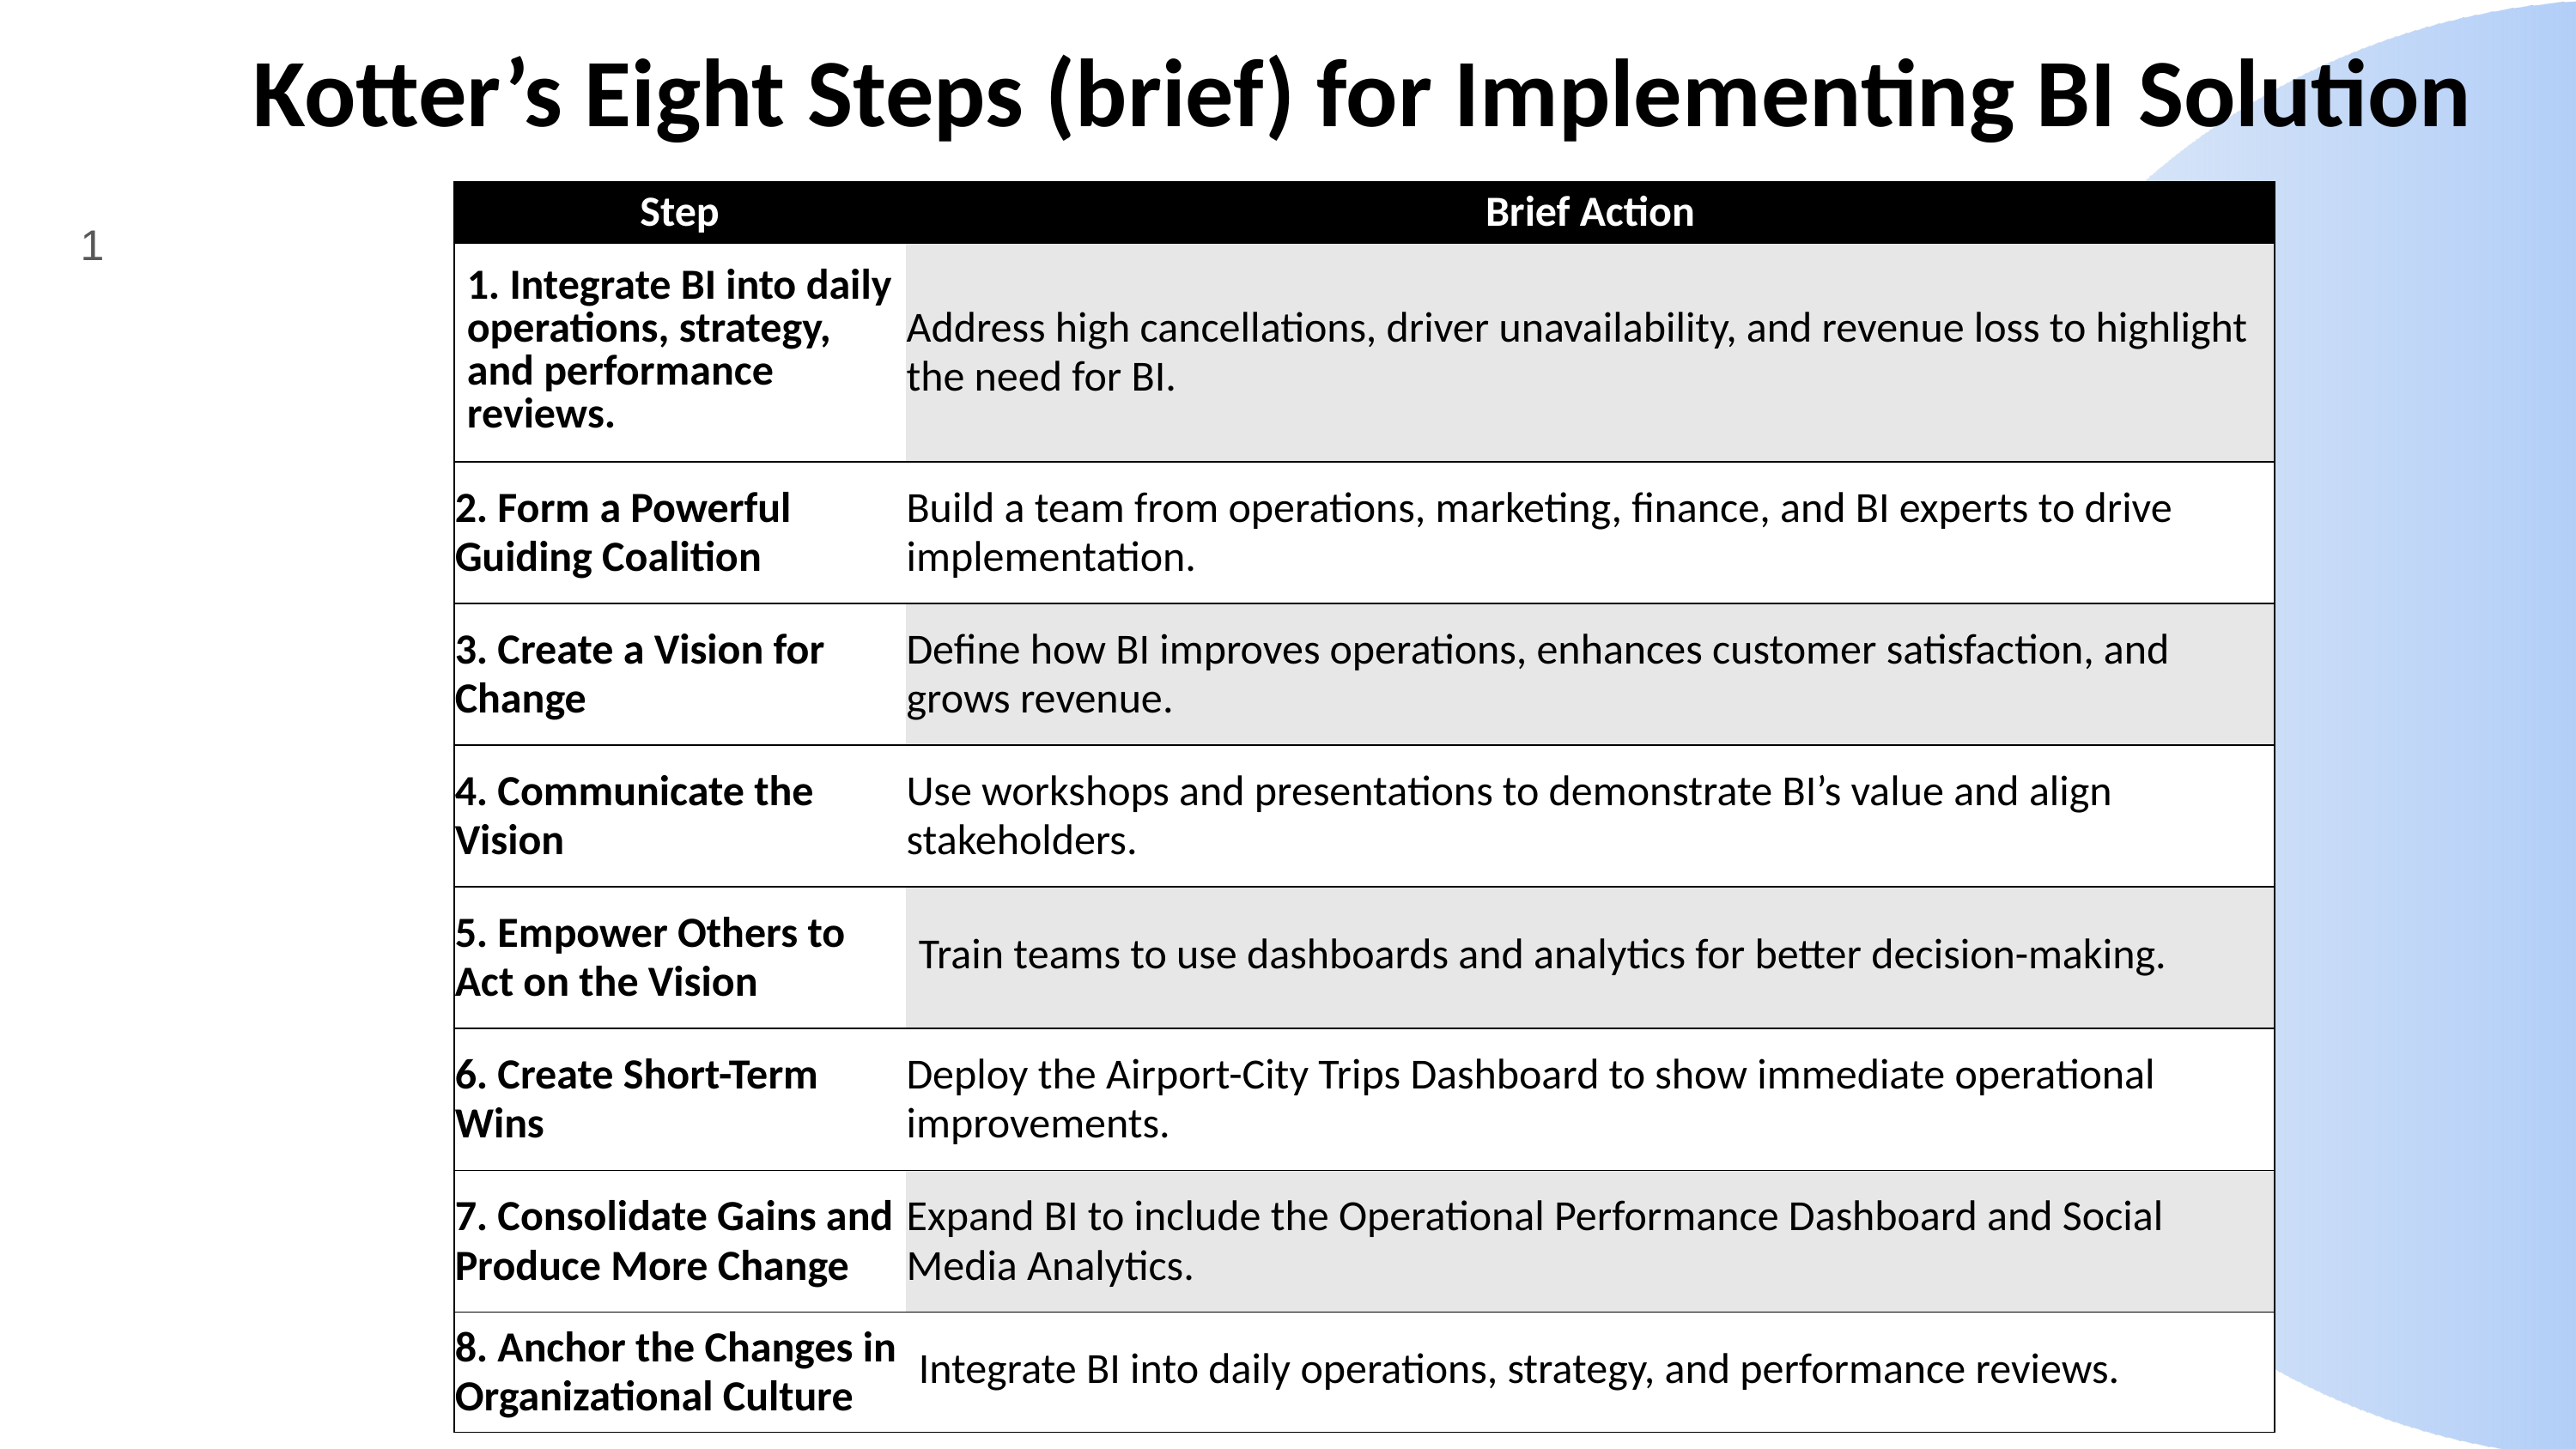

Kotter’s Eight Steps (brief) for Implementing BI Solution
| Step | Brief Action |
| --- | --- |
| 1. Integrate BI into daily operations, strategy, and performance reviews. | Address high cancellations, driver unavailability, and revenue loss to highlight the need for BI. |
| 2. Form a Powerful Guiding Coalition | Build a team from operations, marketing, finance, and BI experts to drive implementation. |
| 3. Create a Vision for Change | Define how BI improves operations, enhances customer satisfaction, and grows revenue. |
| 4. Communicate the Vision | Use workshops and presentations to demonstrate BI’s value and align stakeholders. |
| 5. Empower Others to Act on the Vision | Train teams to use dashboards and analytics for better decision-making. |
| 6. Create Short-Term Wins | Deploy the Airport-City Trips Dashboard to show immediate operational improvements. |
| 7. Consolidate Gains and Produce More Change | Expand BI to include the Operational Performance Dashboard and Social Media Analytics. |
| 8. Anchor the Changes in Organizational Culture | Integrate BI into daily operations, strategy, and performance reviews. |
1